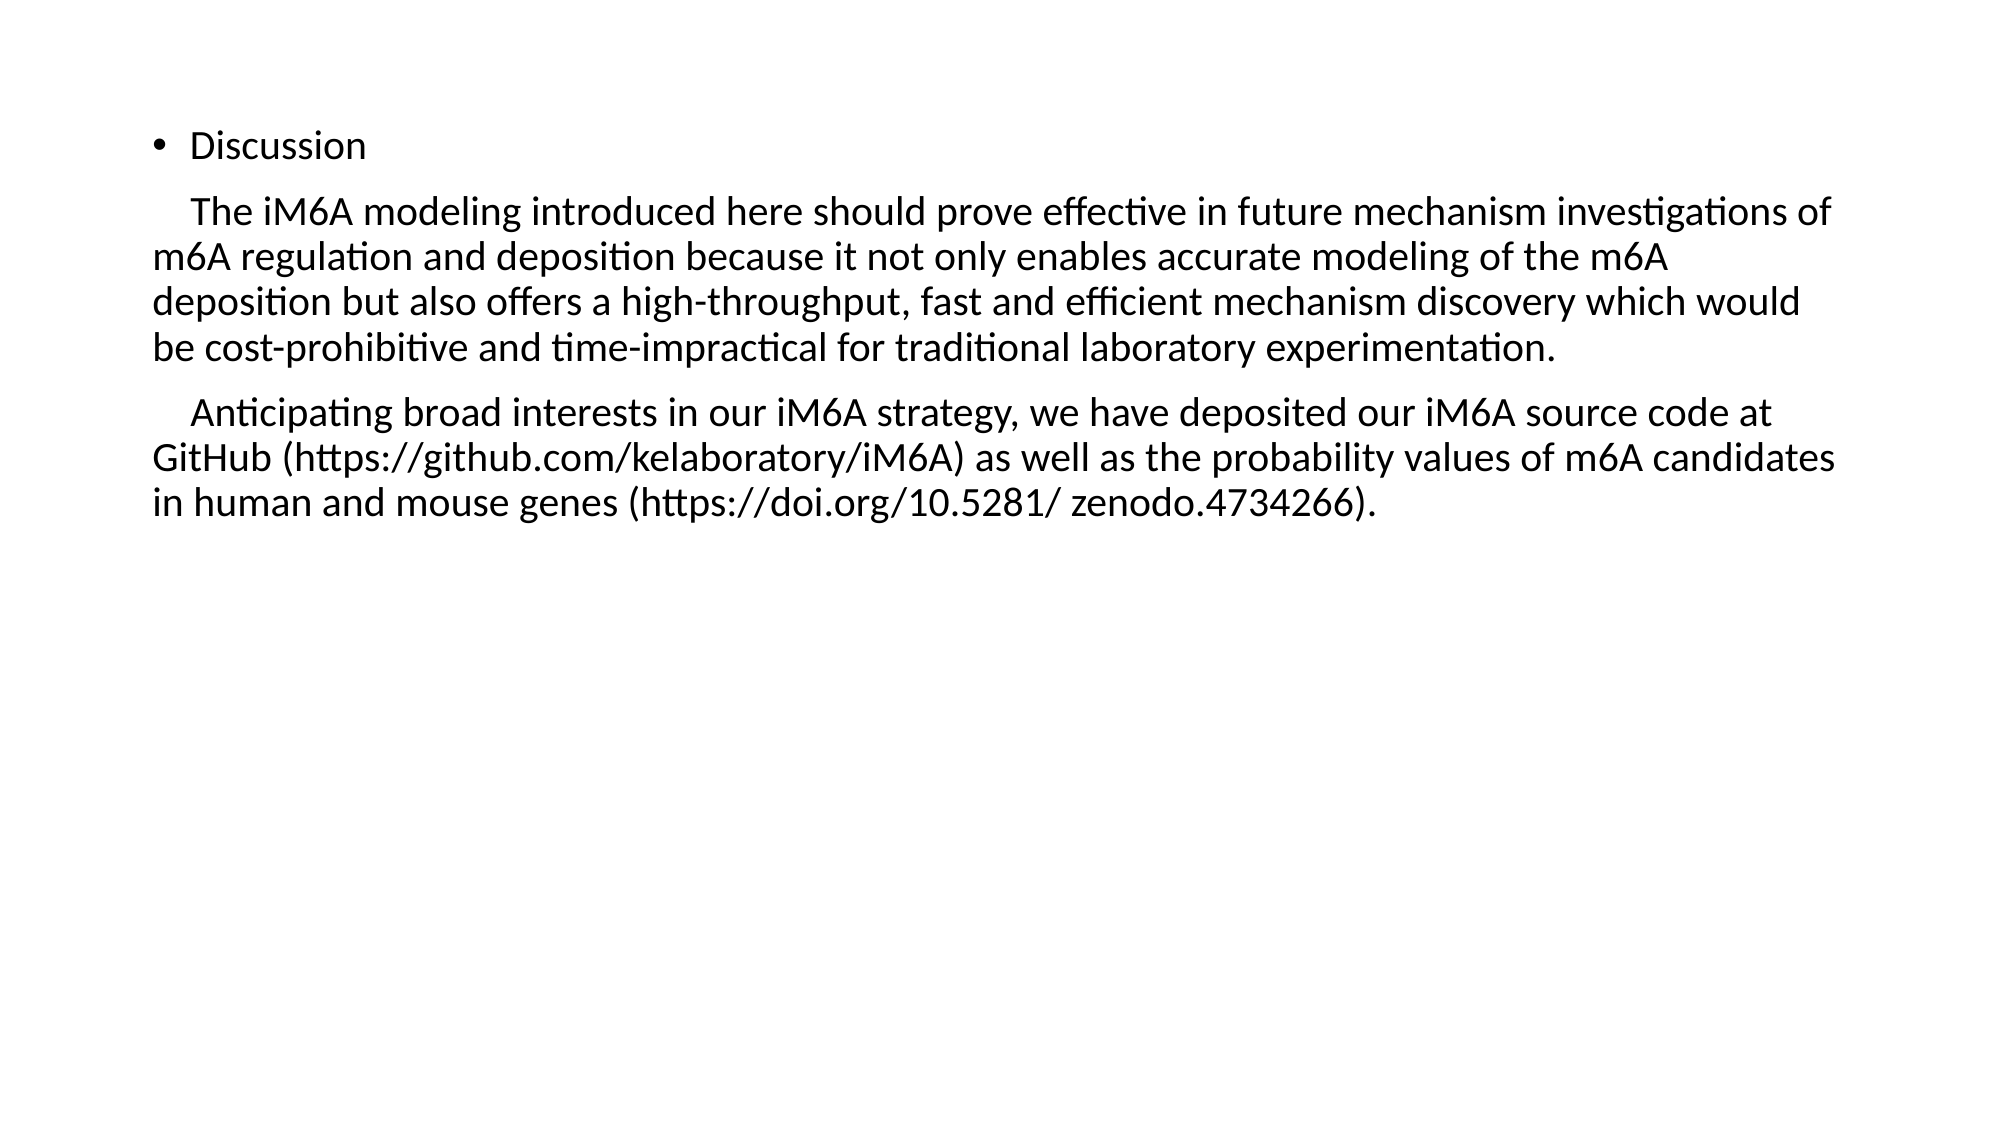

Discussion
    The iM6A modeling introduced here should prove effective in future mechanism investigations of m6A regulation and deposition because it not only enables accurate modeling of the m6A deposition but also offers a high-throughput, fast and efficient mechanism discovery which would be cost-prohibitive and time-impractical for traditional laboratory experimentation.
    Anticipating broad interests in our iM6A strategy, we have deposited our iM6A source code at GitHub (https://github.com/kelaboratory/iM6A) as well as the probability values of m6A candidates in human and mouse genes (https://doi.org/10.5281/ zenodo.4734266).